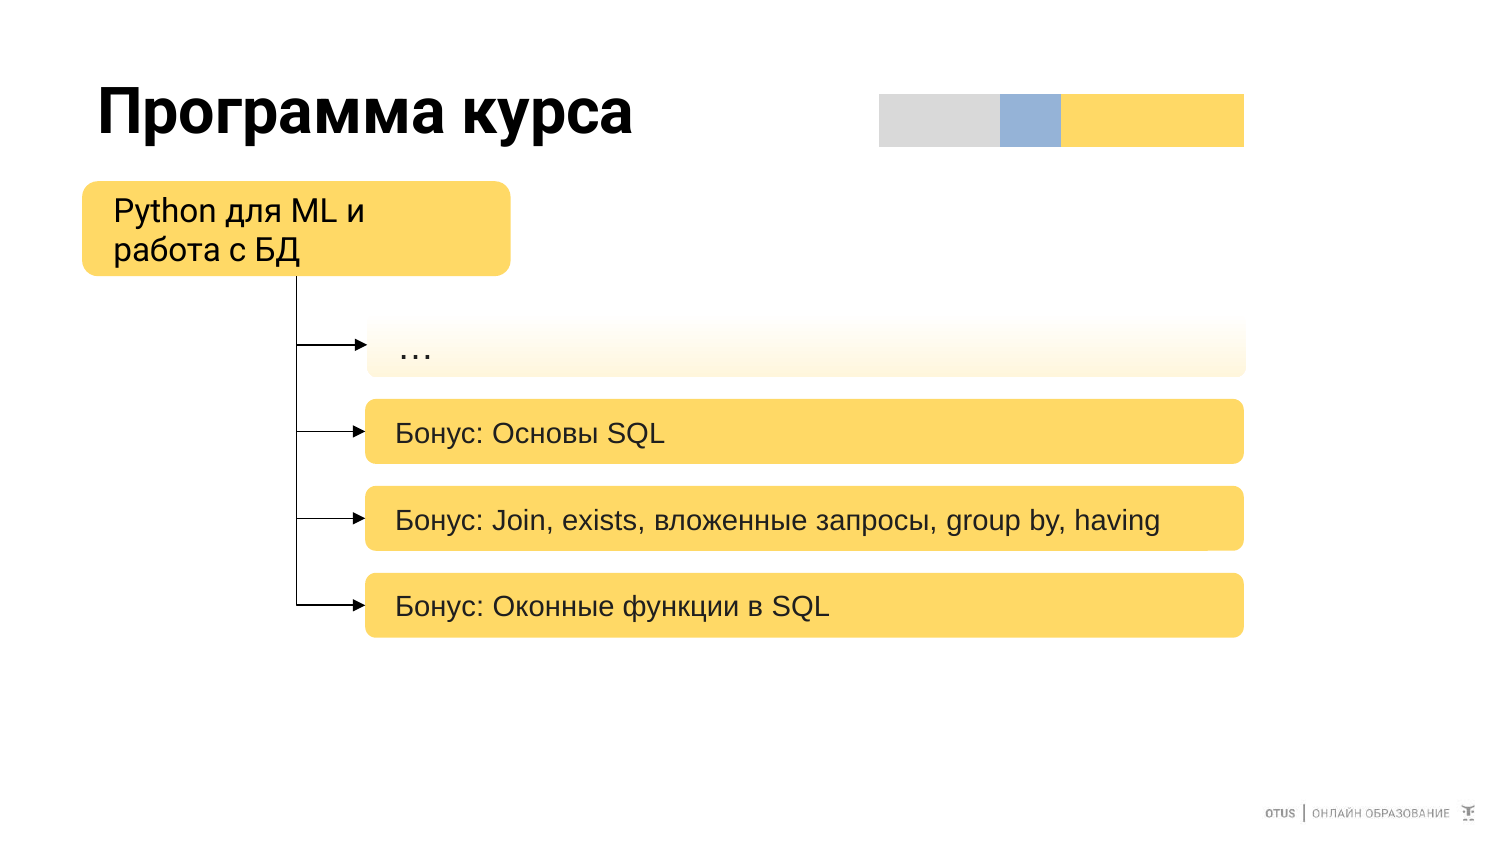

# Программа курса
|  |  |  |  |  |  |
| --- | --- | --- | --- | --- | --- |
Python для ML и работа с БД
…
Бонус: Основы SQL
Бонус: Join, exists, вложенные запросы, group by, having
Бонуc: Оконные функции в SQL